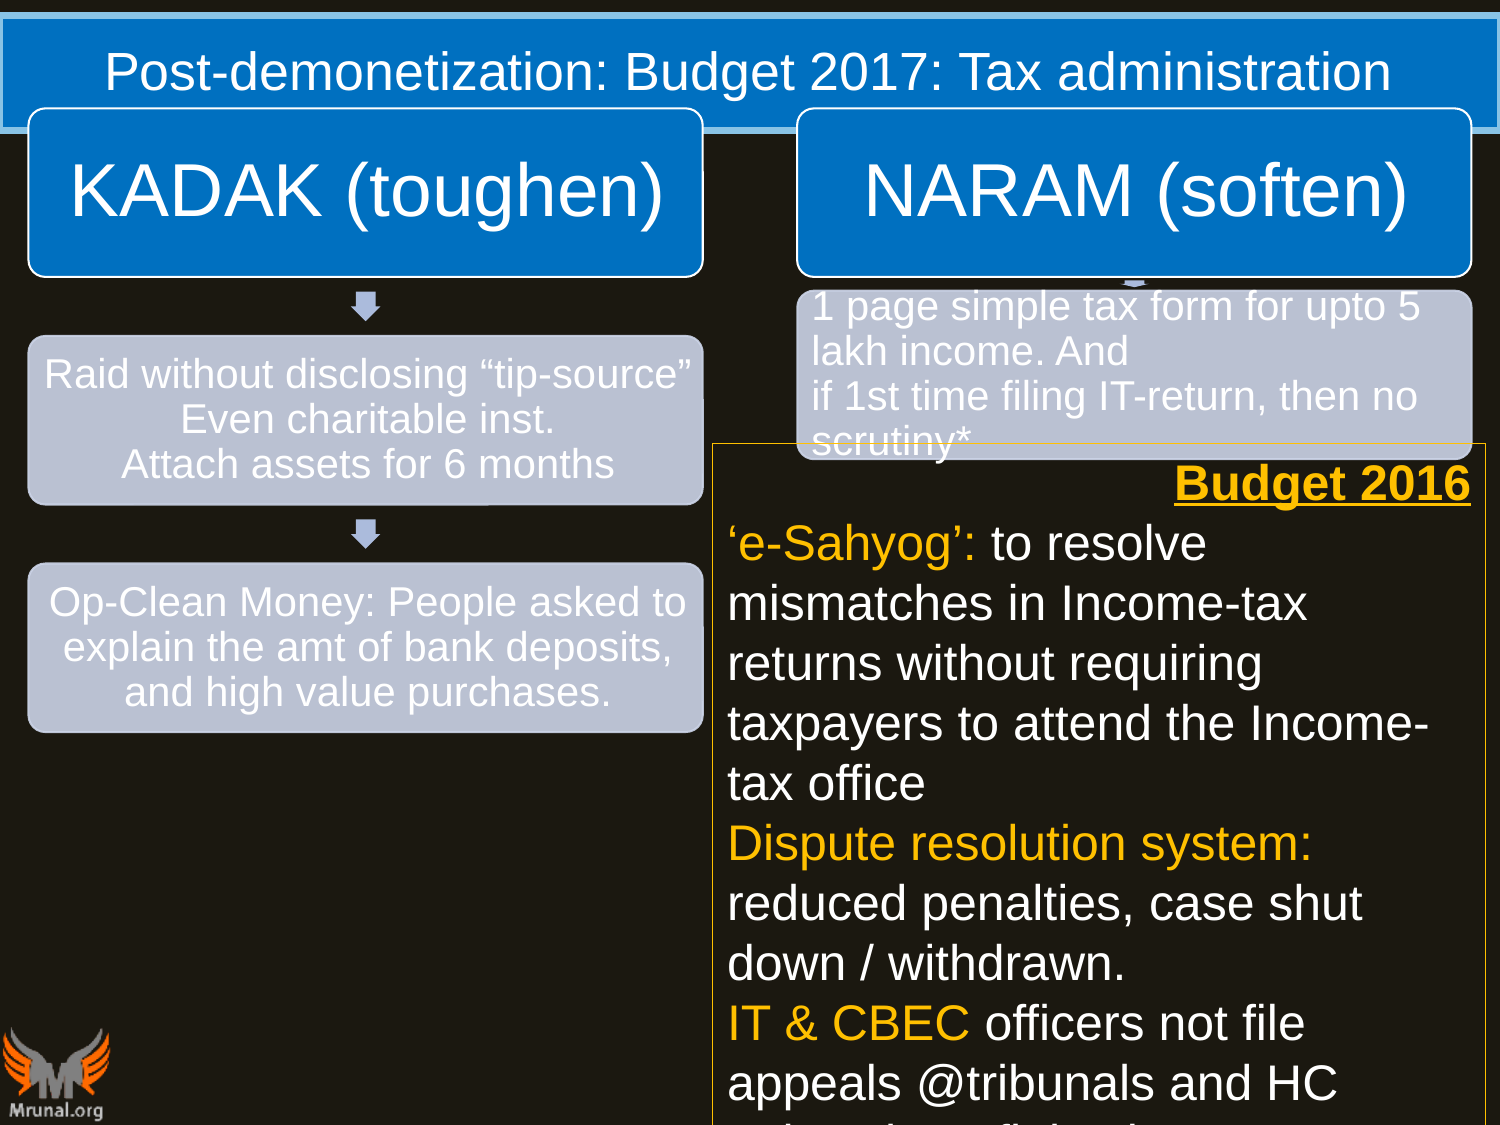

# Post-demonetization: Budget 2017: Tax administration
KADAK (toughen)
Raid without disclosing “tip-source”
Even charitable inst.
Attach assets for 6 months
Op-Clean Money: People asked to explain the amt of bank deposits, and high value purchases.
NARAM (soften)
1 page simple tax form for upto 5 lakh income. And
if 1st time filing IT-return, then no scrutiny*
Budget 2016
‘e-Sahyog’: to resolve mismatches in Income-tax returns without requiring taxpayers to attend the Income-tax office
Dispute resolution system: reduced penalties, case shut down / withdrawn.
IT & CBEC officers not file appeals @tribunals and HC unless benefit is above __ amount. [reduce litigation]
Discretionary powers of IT officials ▼